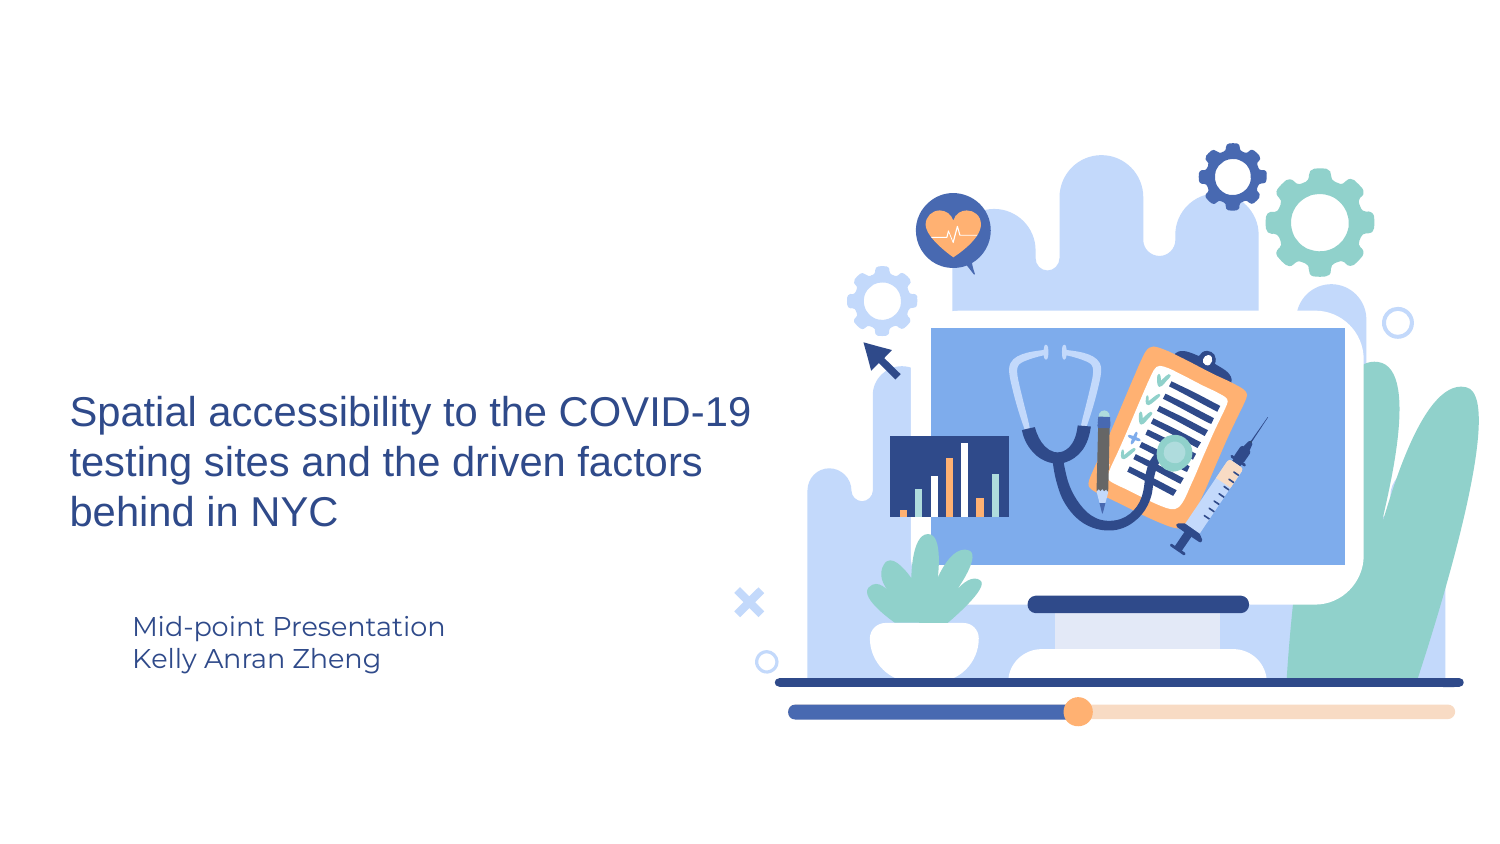

# Spatial accessibility to the COVID-19 testing sites and the driven factors behind in NYC

Mid-point Presentation
Kelly Anran Zheng